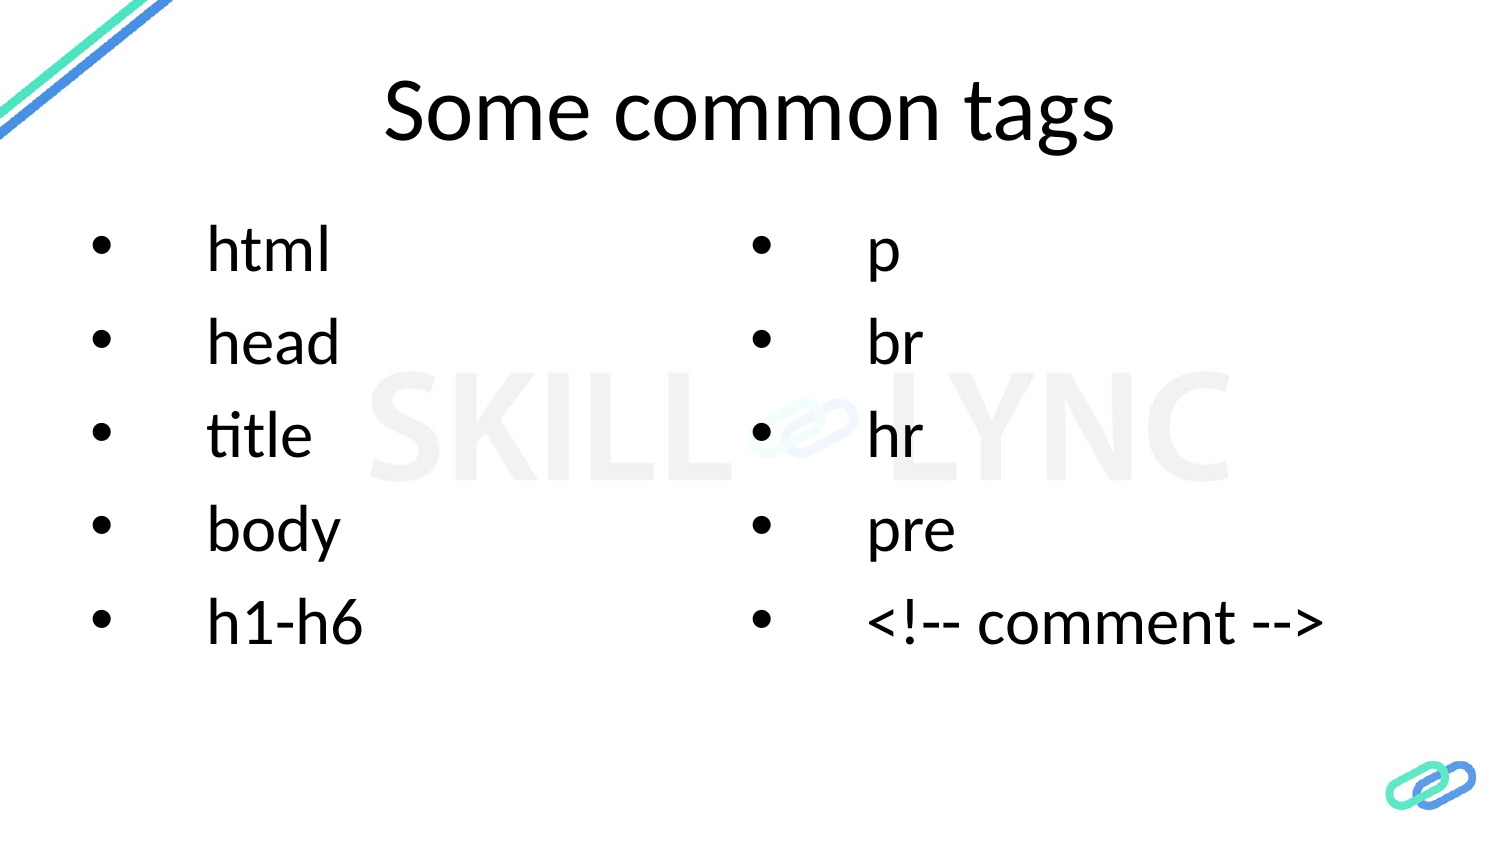

# Some common tags
    html
    head
    title
    body
    h1-h6
    p
    br
    hr
    pre
    <!-- comment -->